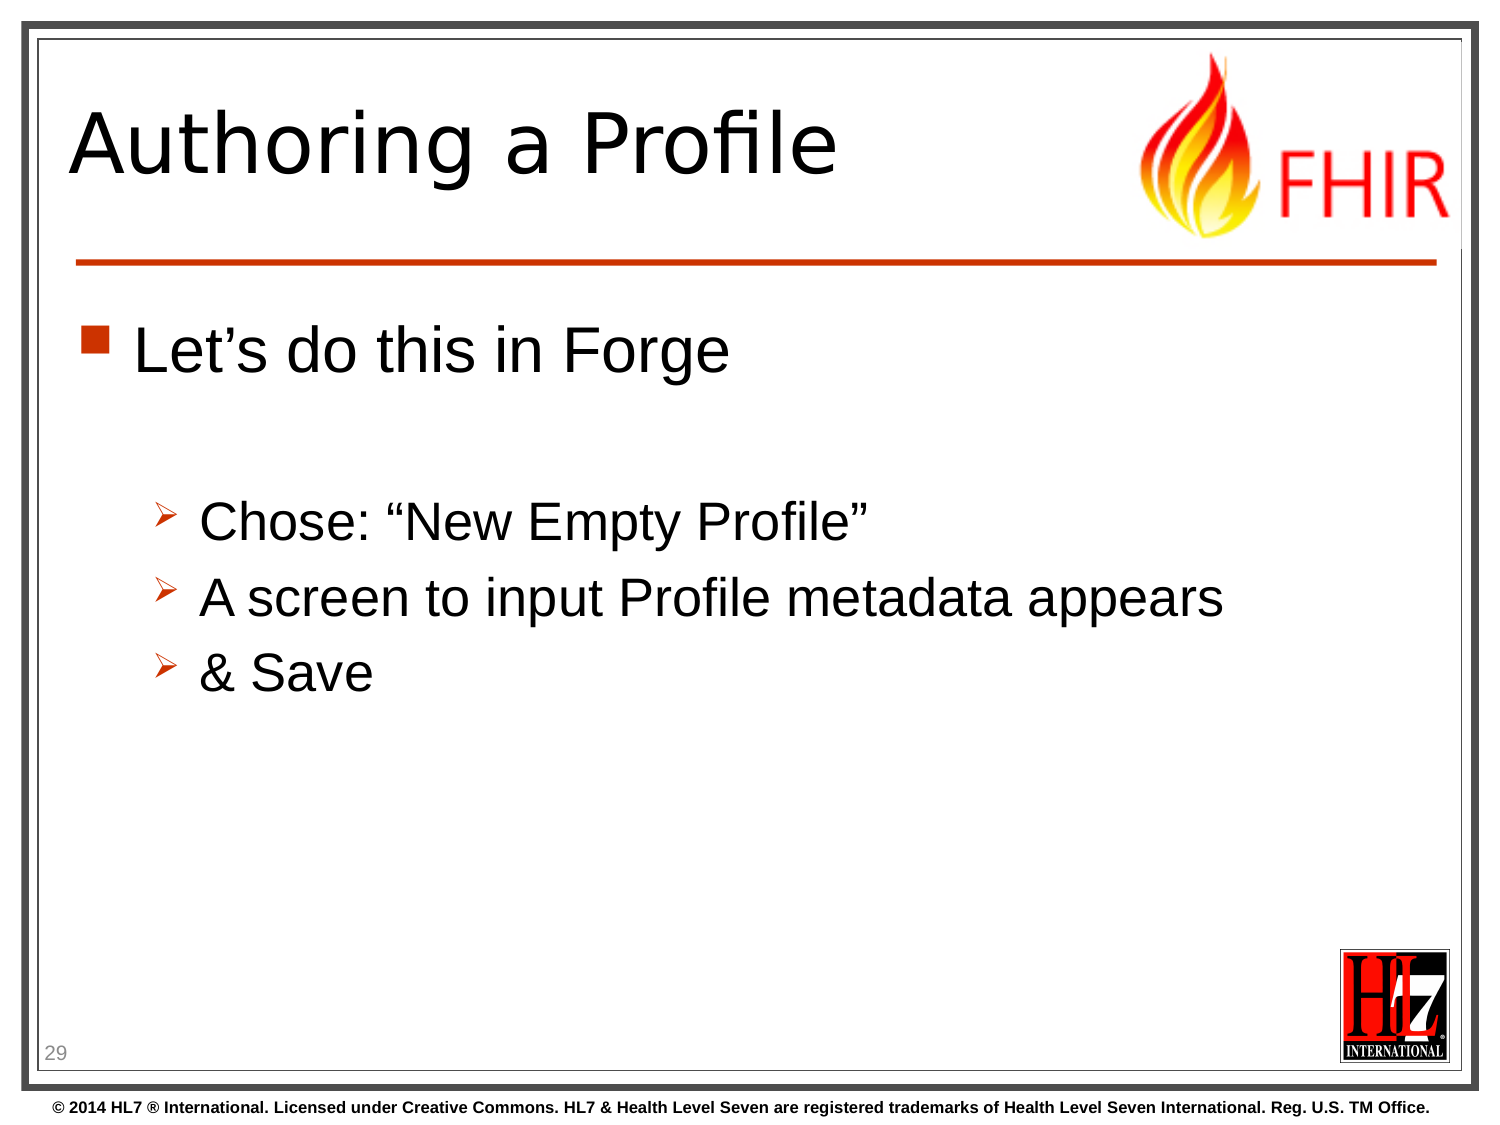

# Authoring a Profile
Let’s do this in Forge

Chose: “New Empty Profile”
A screen to input Profile metadata appears
& Save
29